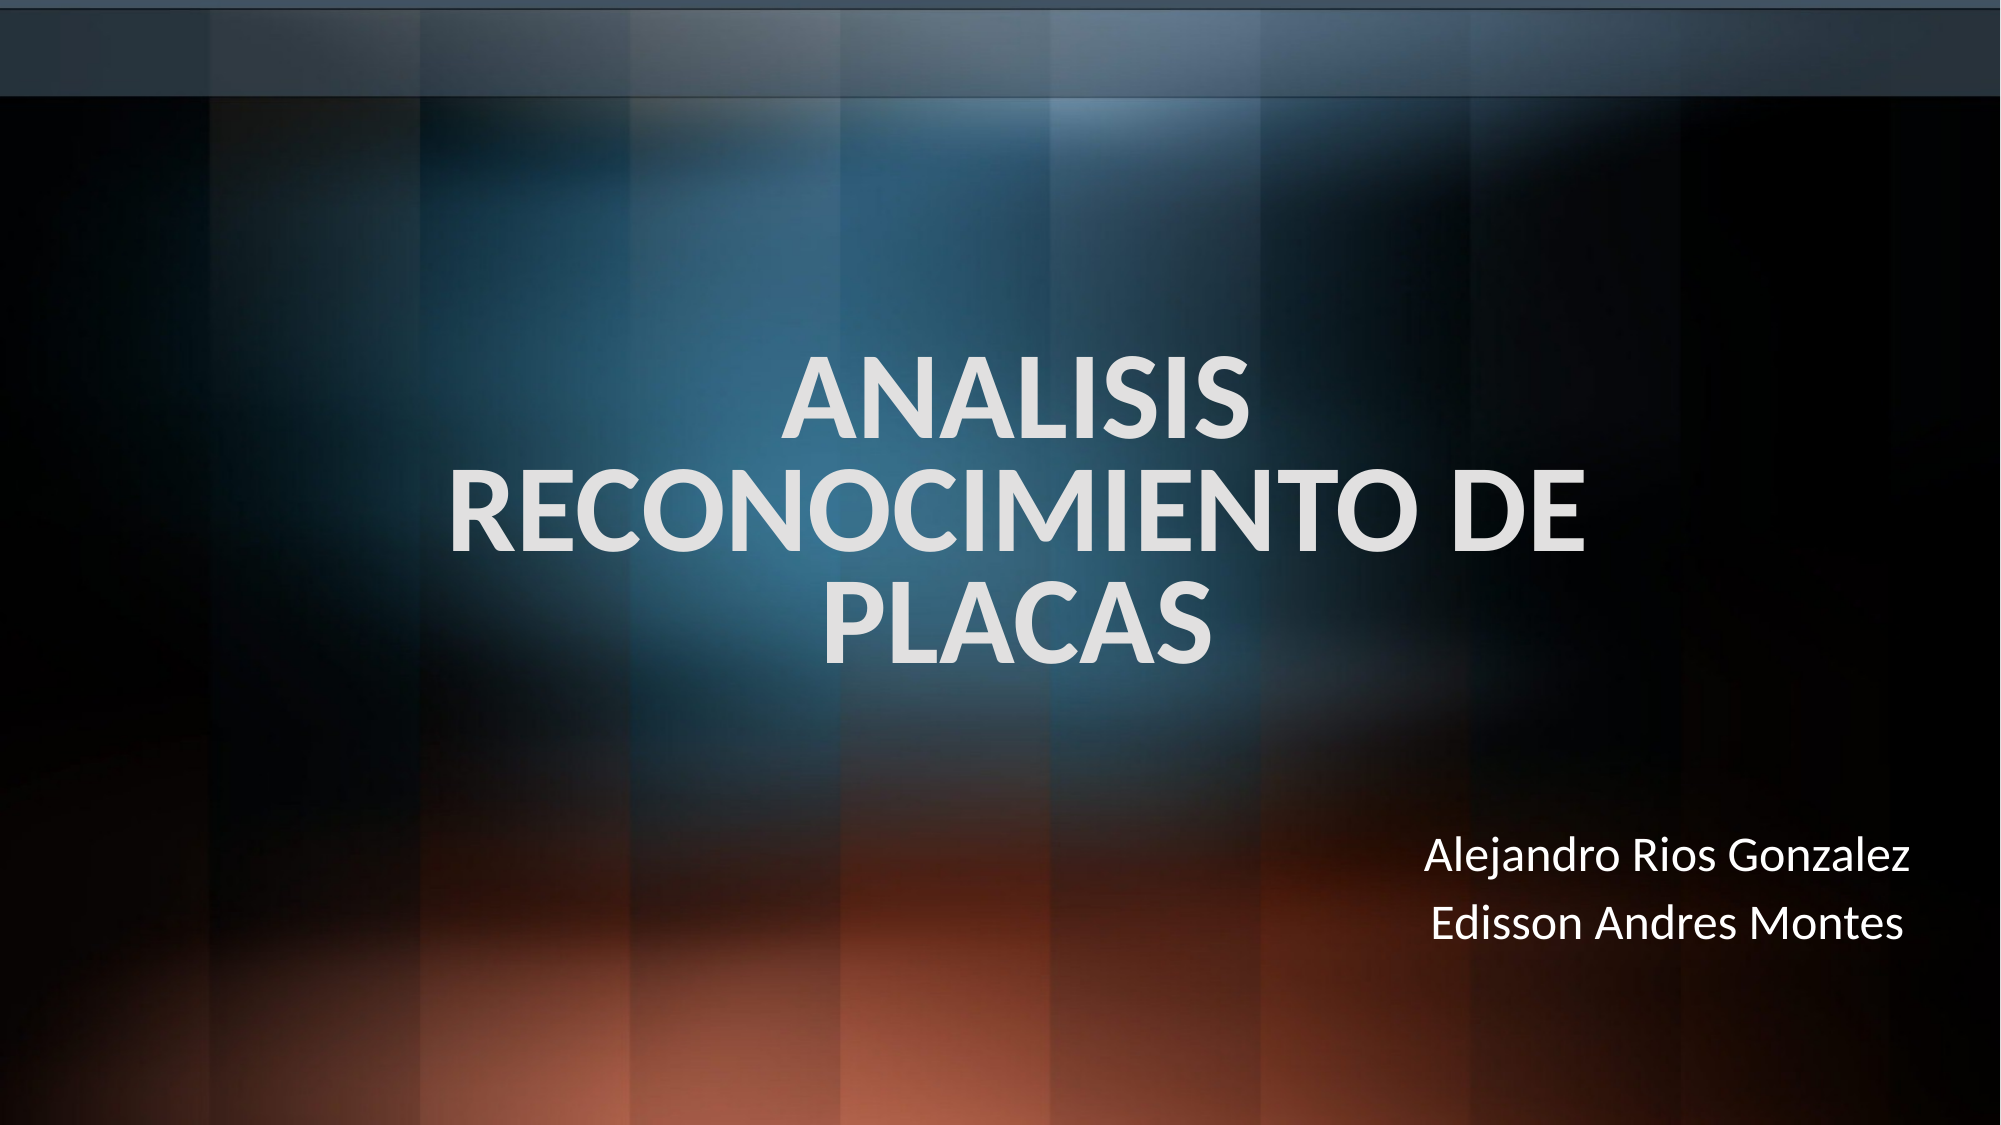

# ANALISIS RECONOCIMIENTO DE PLACAS
Alejandro Rios Gonzalez
Edisson Andres Montes